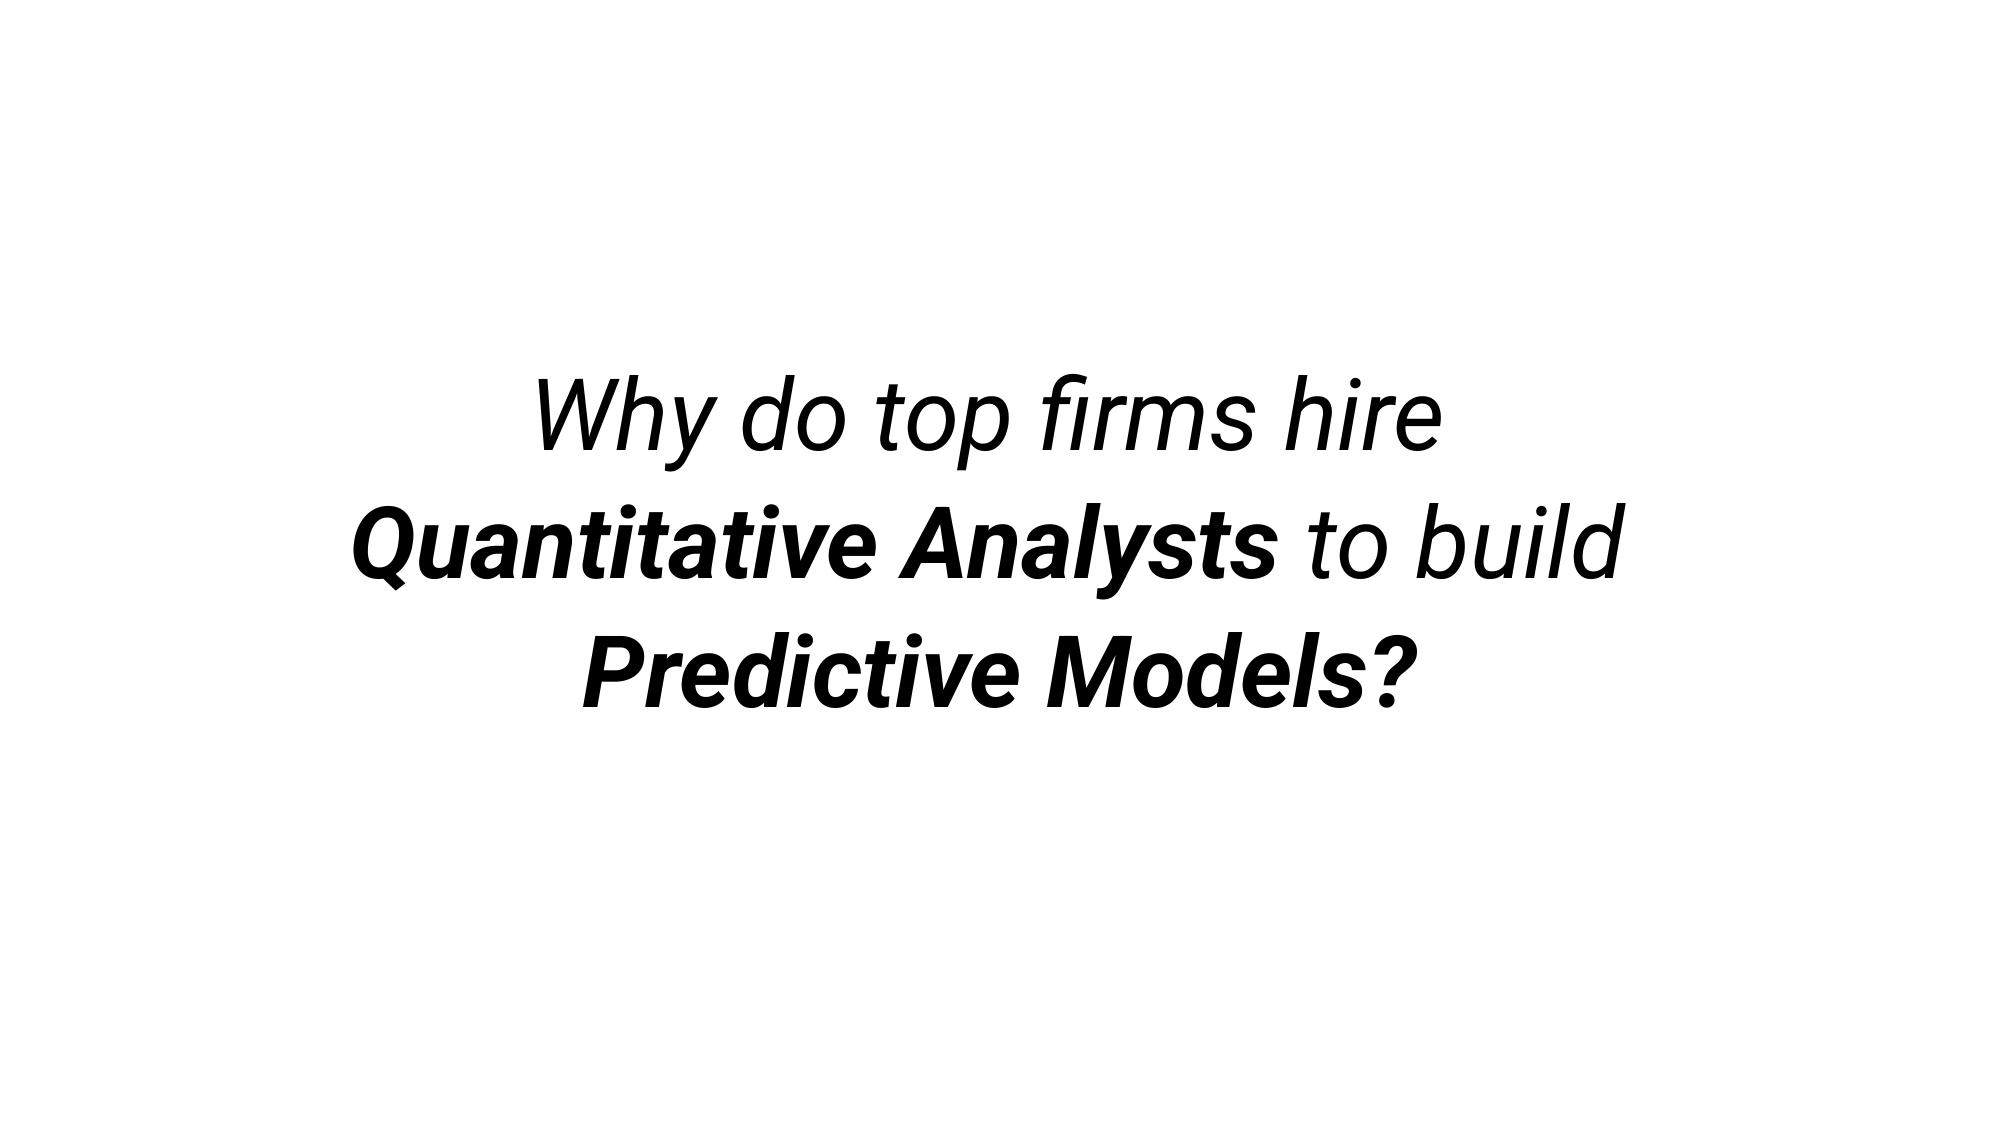

Why do top firms hire
Quantitative Analysts to build
Predictive Models?